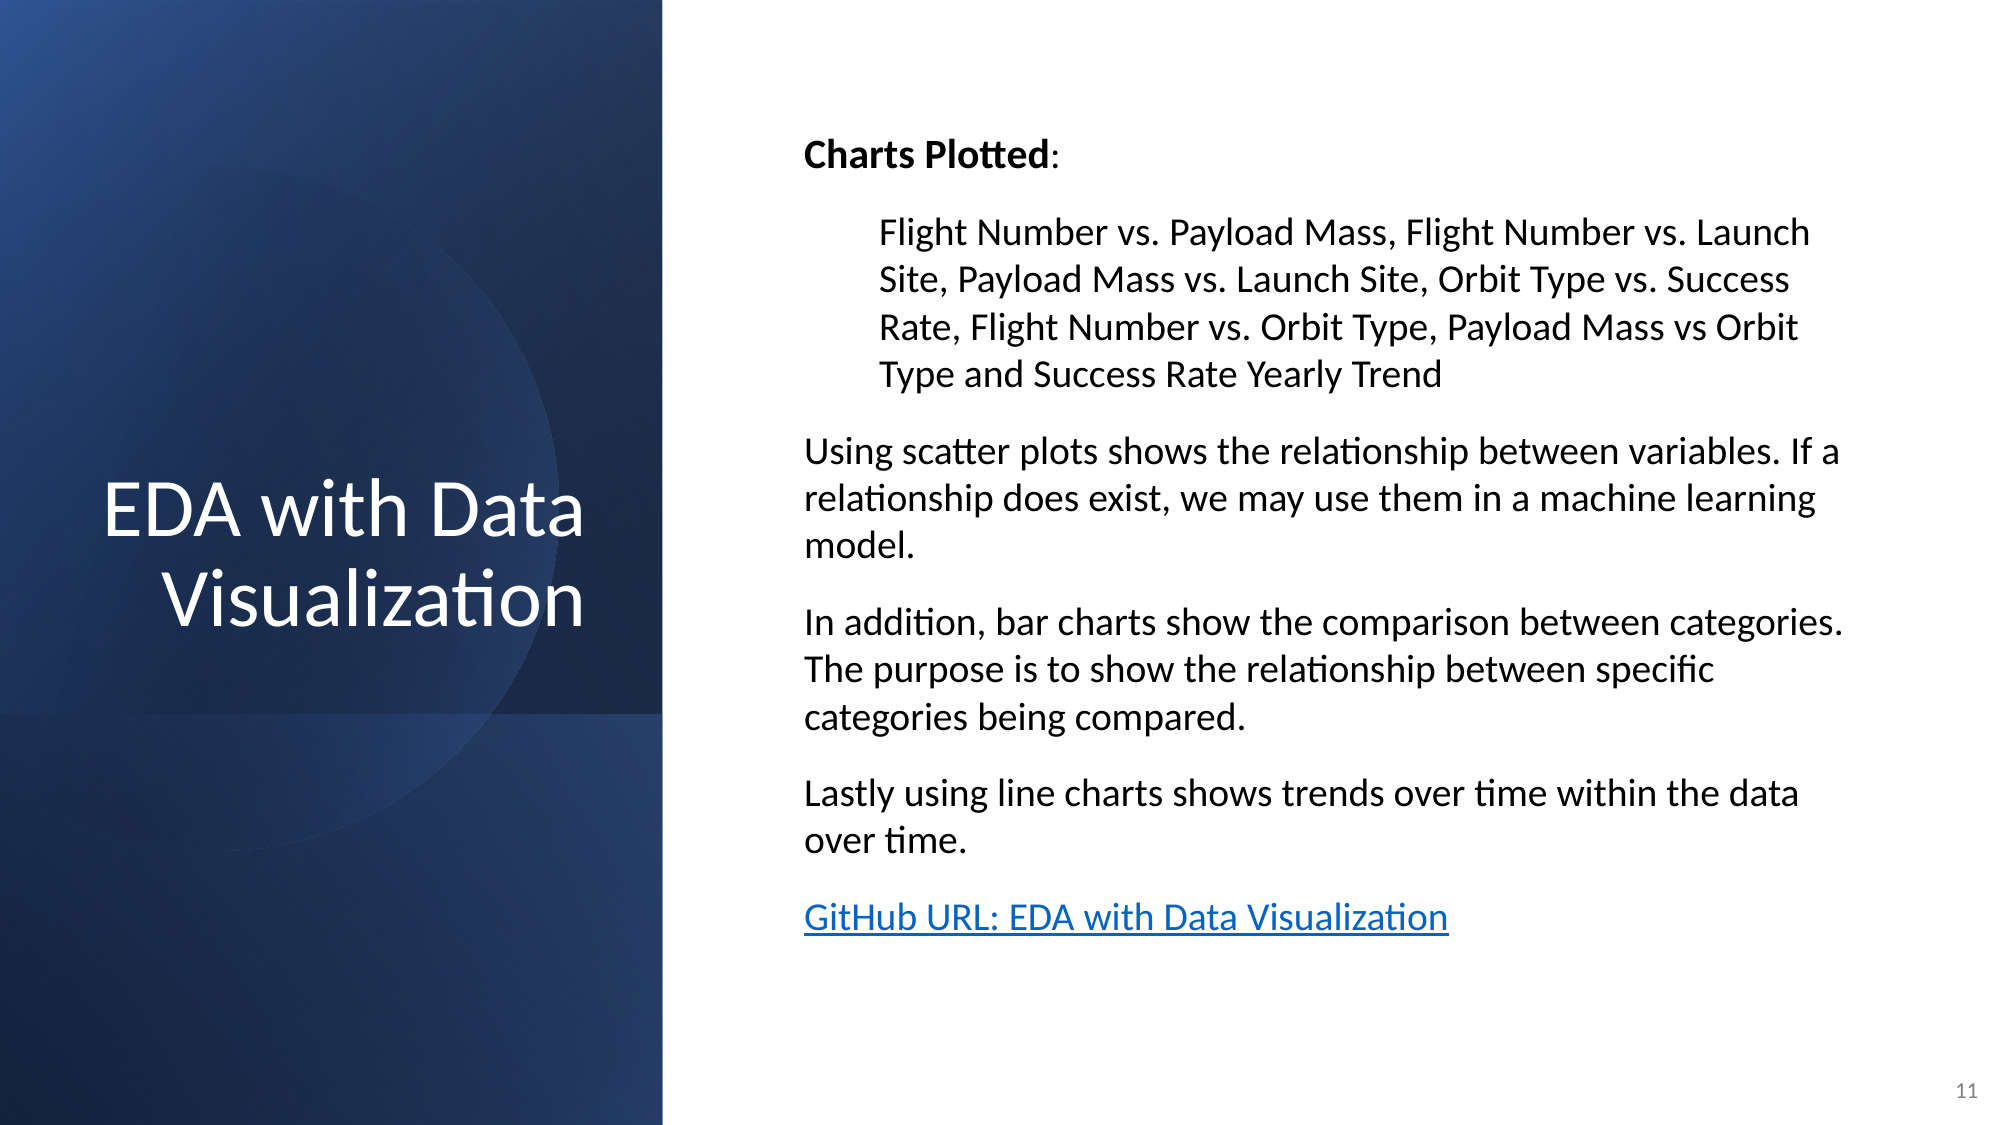

EDA with Data Visualization
Charts Plotted:
Flight Number vs. Payload Mass, Flight Number vs. Launch Site, Payload Mass vs. Launch Site, Orbit Type vs. Success Rate, Flight Number vs. Orbit Type, Payload Mass vs Orbit Type and Success Rate Yearly Trend
Using scatter plots shows the relationship between variables. If a relationship does exist, we may use them in a machine learning model.
In addition, bar charts show the comparison between categories. The purpose is to show the relationship between specific categories being compared.
Lastly using line charts shows trends over time within the data over time.
GitHub URL: EDA with Data Visualization

11